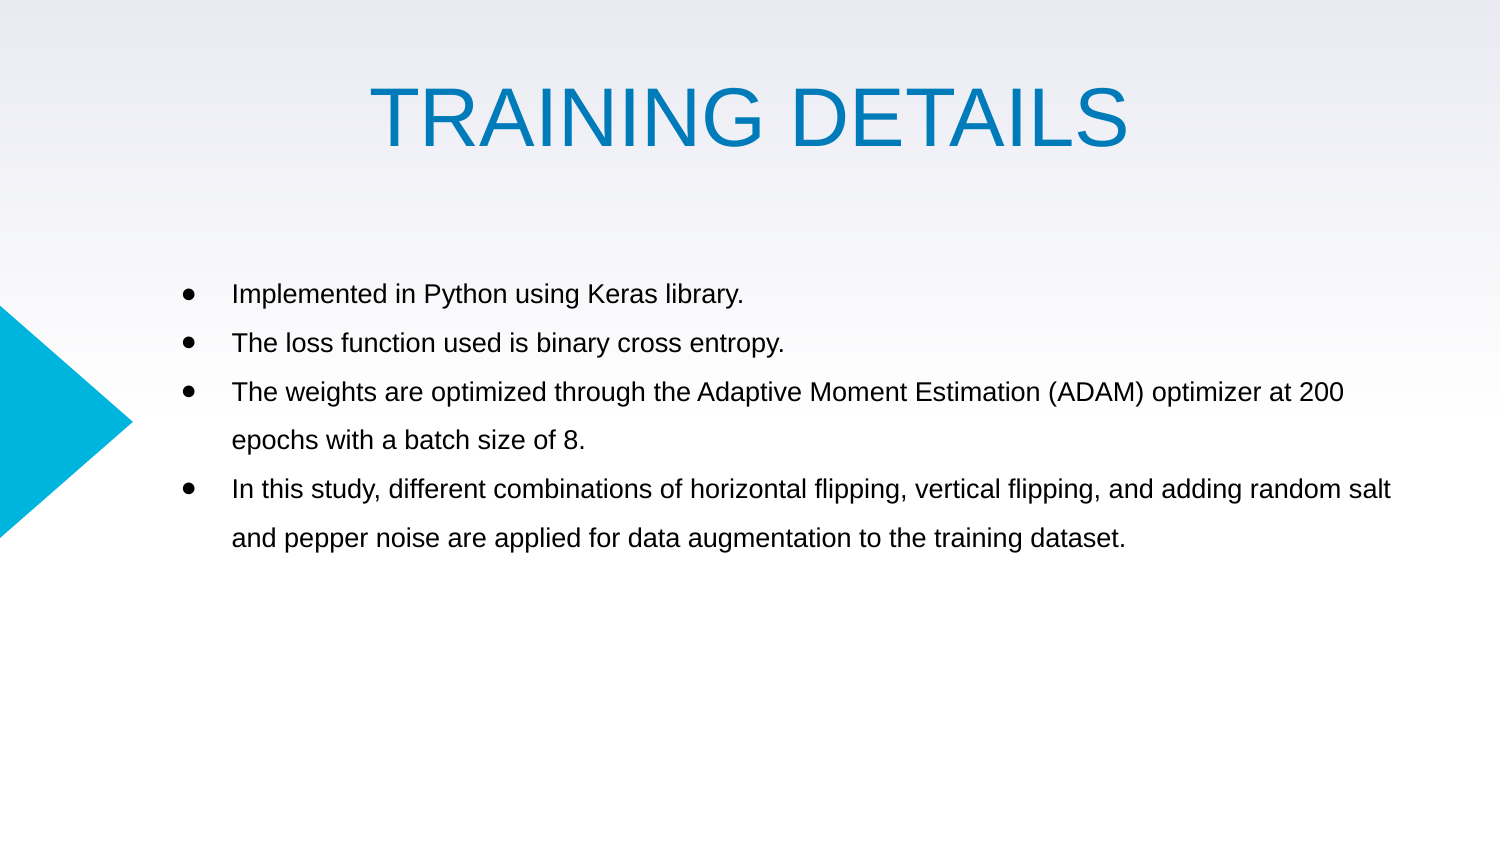

# TRAINING DETAILS
Implemented in Python using Keras library.
The loss function used is binary cross entropy.
The weights are optimized through the Adaptive Moment Estimation (ADAM) optimizer at 200 epochs with a batch size of 8.
In this study, different combinations of horizontal flipping, vertical flipping, and adding random salt and pepper noise are applied for data augmentation to the training dataset.